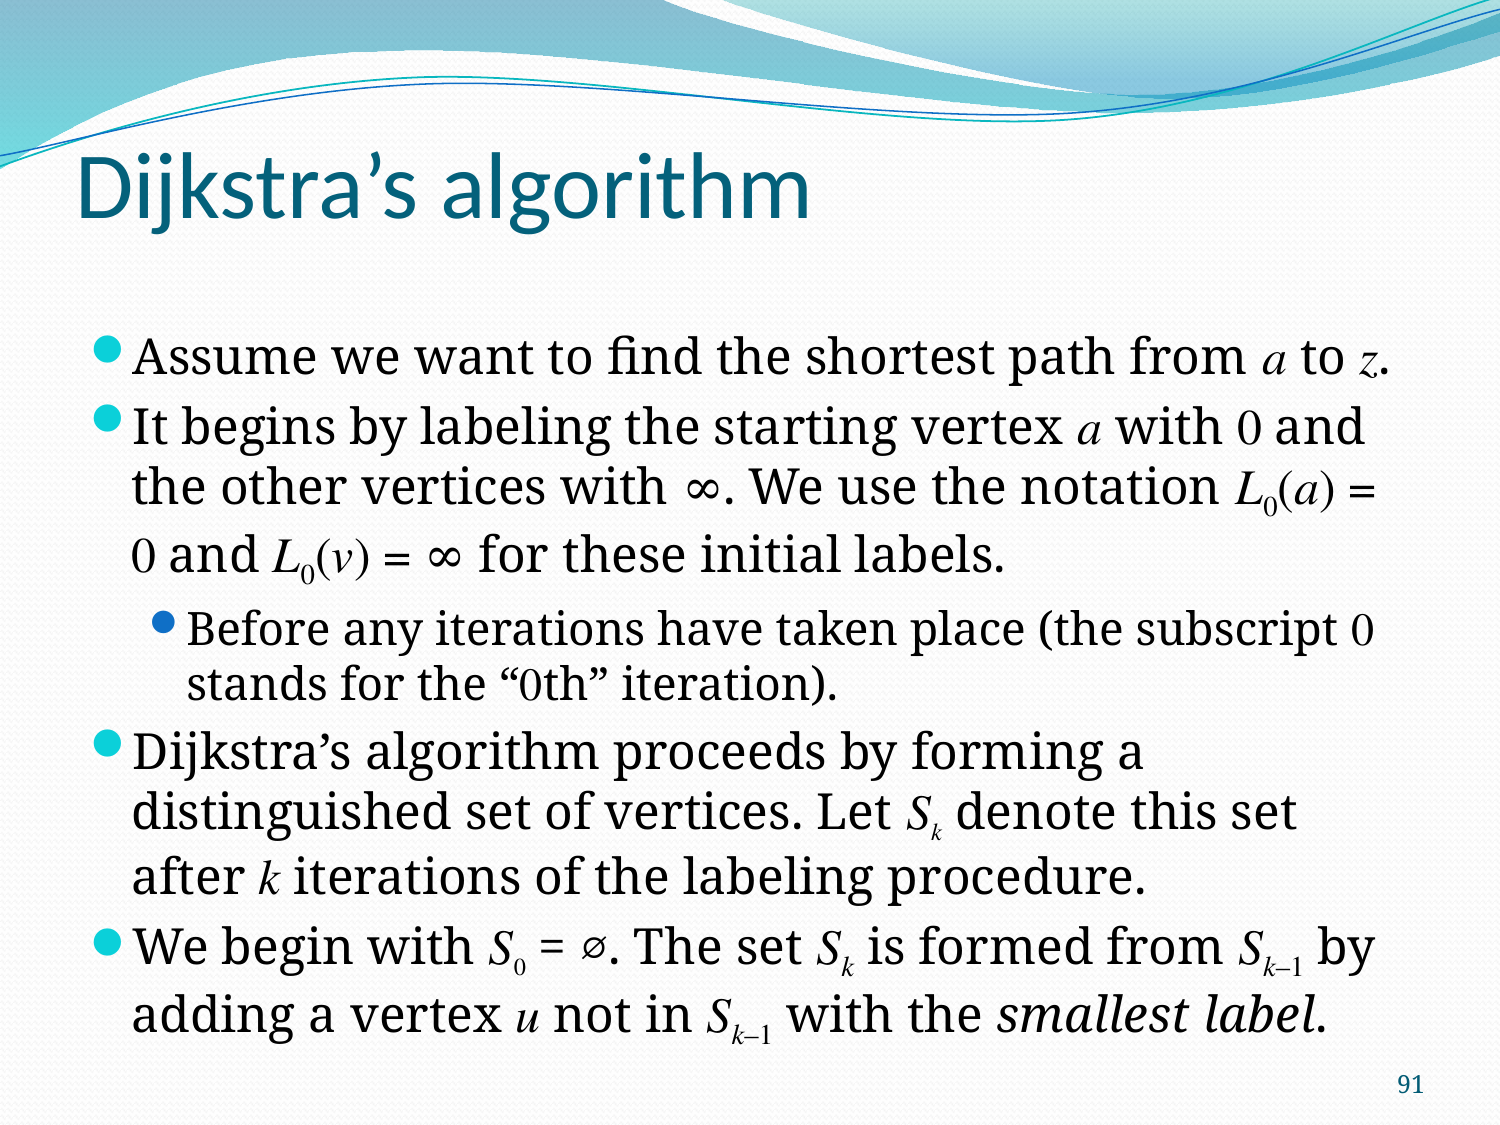

# Dijkstra’s algorithm
Assume we want to find the shortest path from a to z.
It begins by labeling the starting vertex a with 0 and the other vertices with ∞. We use the notation L0(a) = 0 and L0(v) = ∞ for these initial labels.
Before any iterations have taken place (the subscript 0 stands for the “0th” iteration).
Dijkstra’s algorithm proceeds by forming a distinguished set of vertices. Let Sk denote this set after k iterations of the labeling procedure.
We begin with S0 = ∅. The set Sk is formed from Sk–1 by adding a vertex u not in Sk–1 with the smallest label.
91